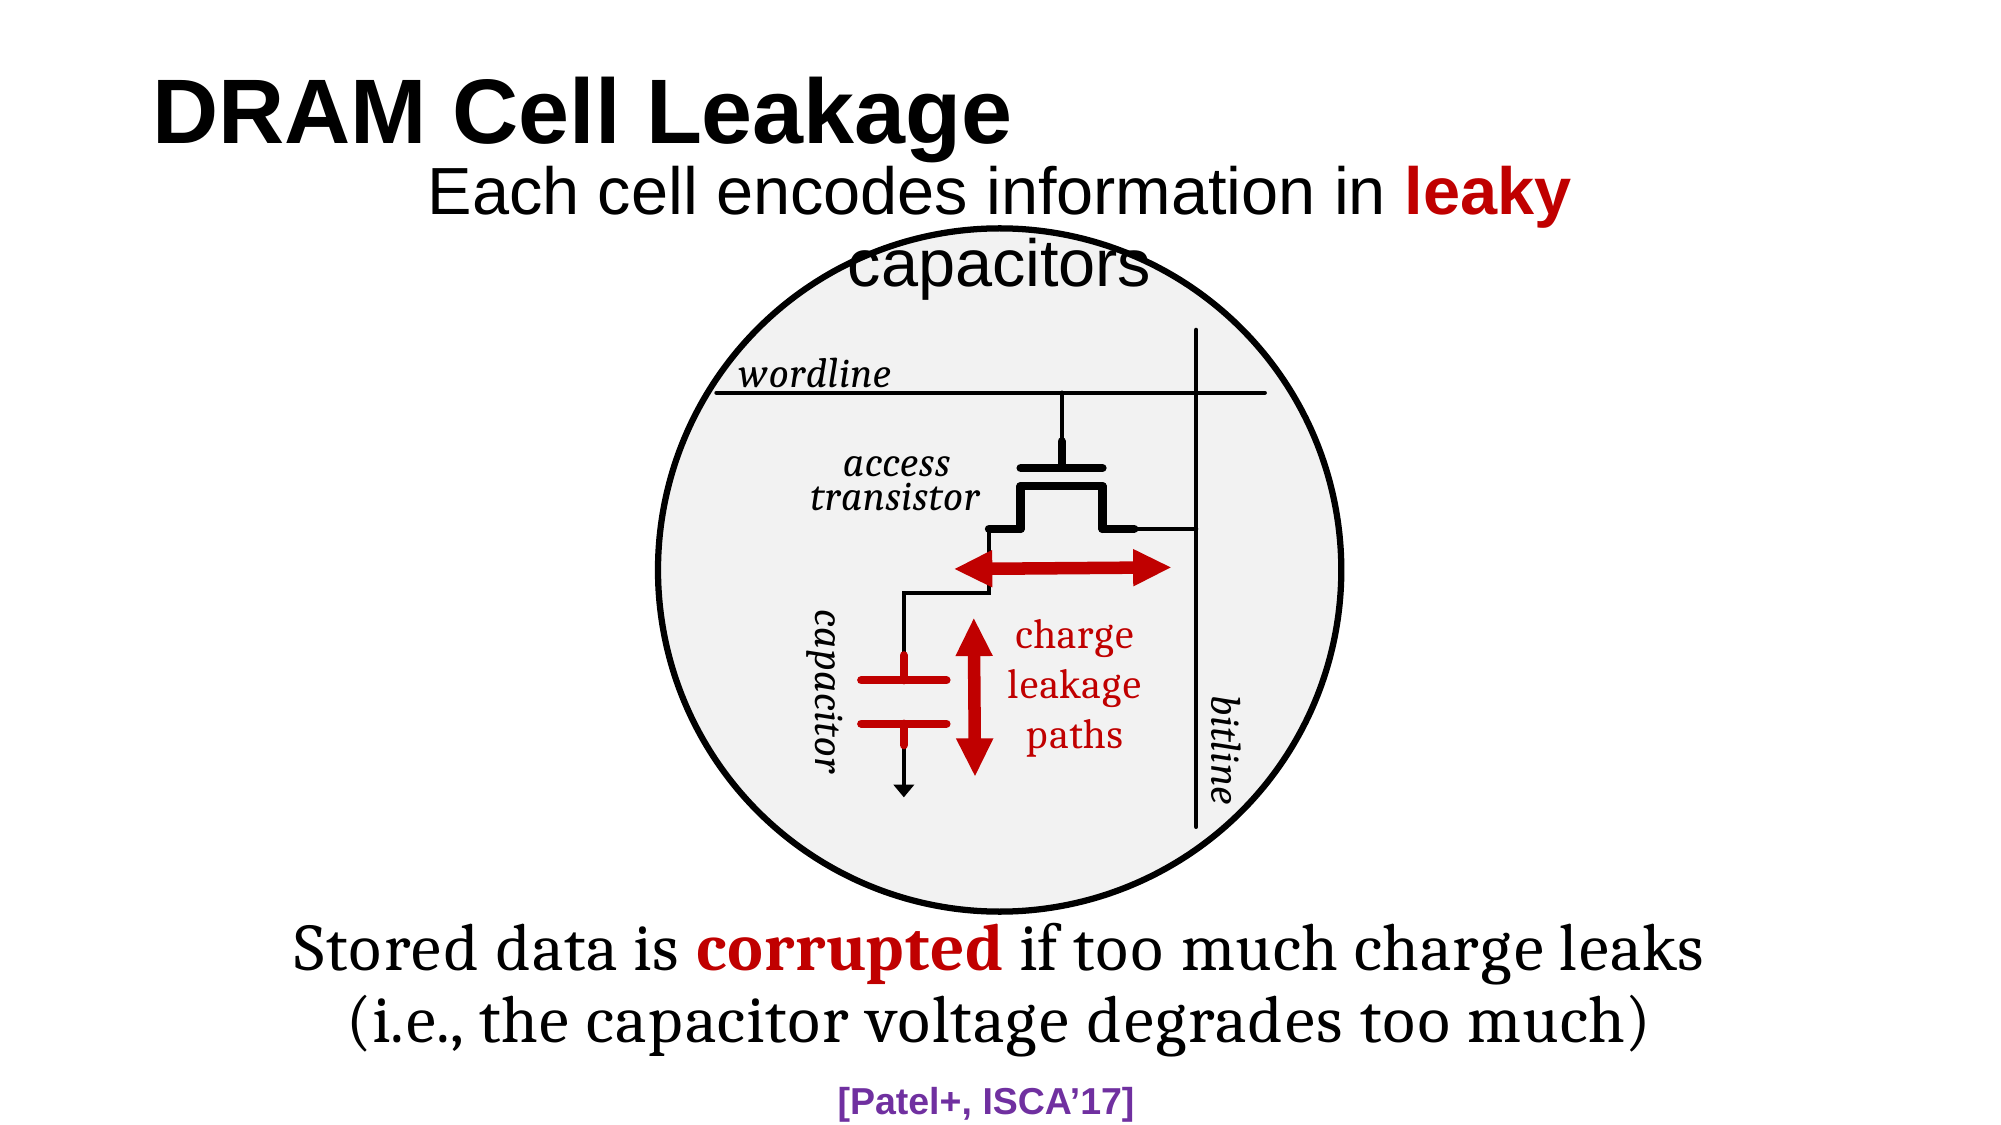

# DRAM Cell Leakage
Each cell encodes information in leaky capacitors

wordline
access
transistor
capacitor
bitline
charge
leakage
paths
Stored data is corrupted if too much charge leaks (i.e., the capacitor voltage degrades too much)
[Patel+, ISCA’17]